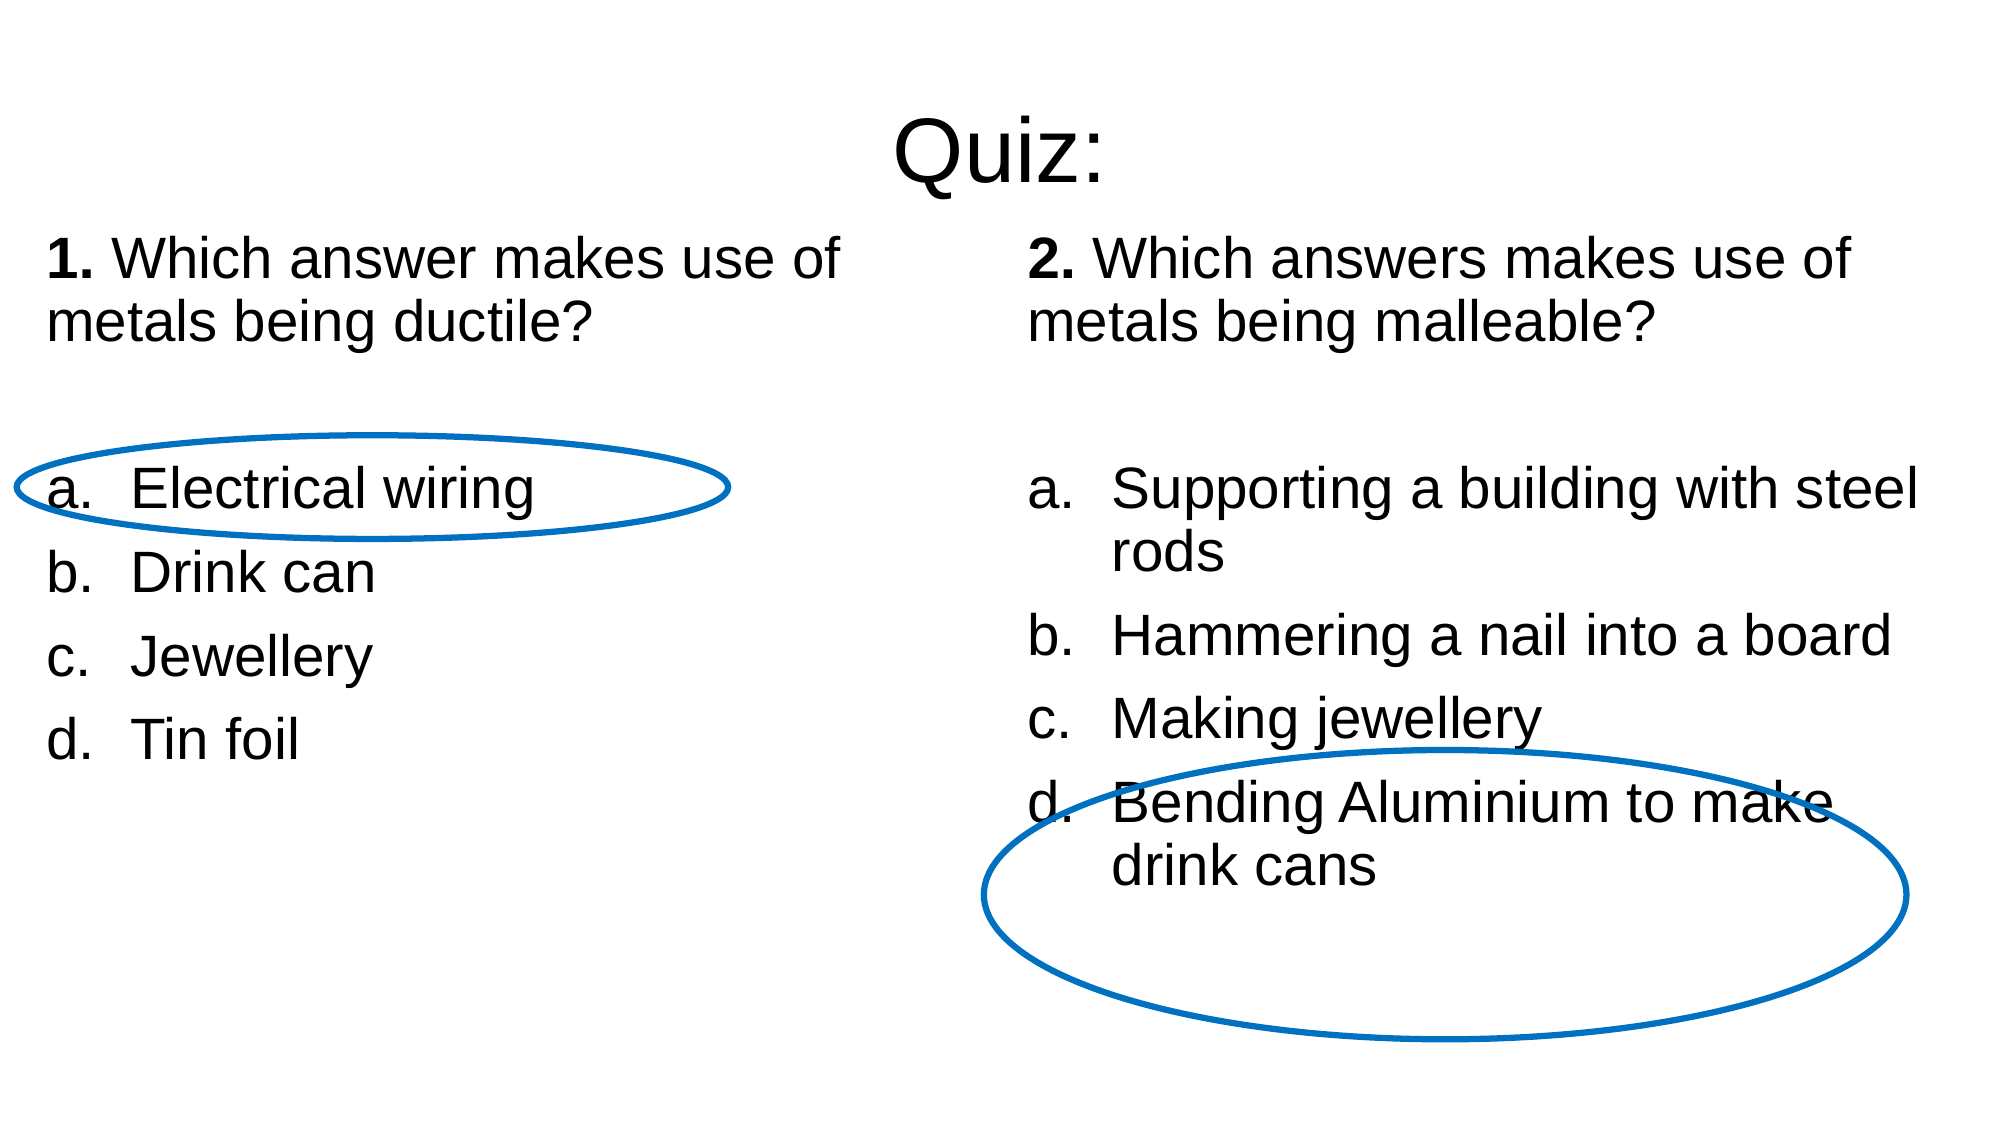

# Quiz:
1. Which answer makes use of metals being ductile?

Electrical wiring
Drink can
Jewellery
Tin foil
2. Which answers makes use of metals being malleable?

Supporting a building with steel rods
Hammering a nail into a board
Making jewellery
Bending Aluminium to make drink cans